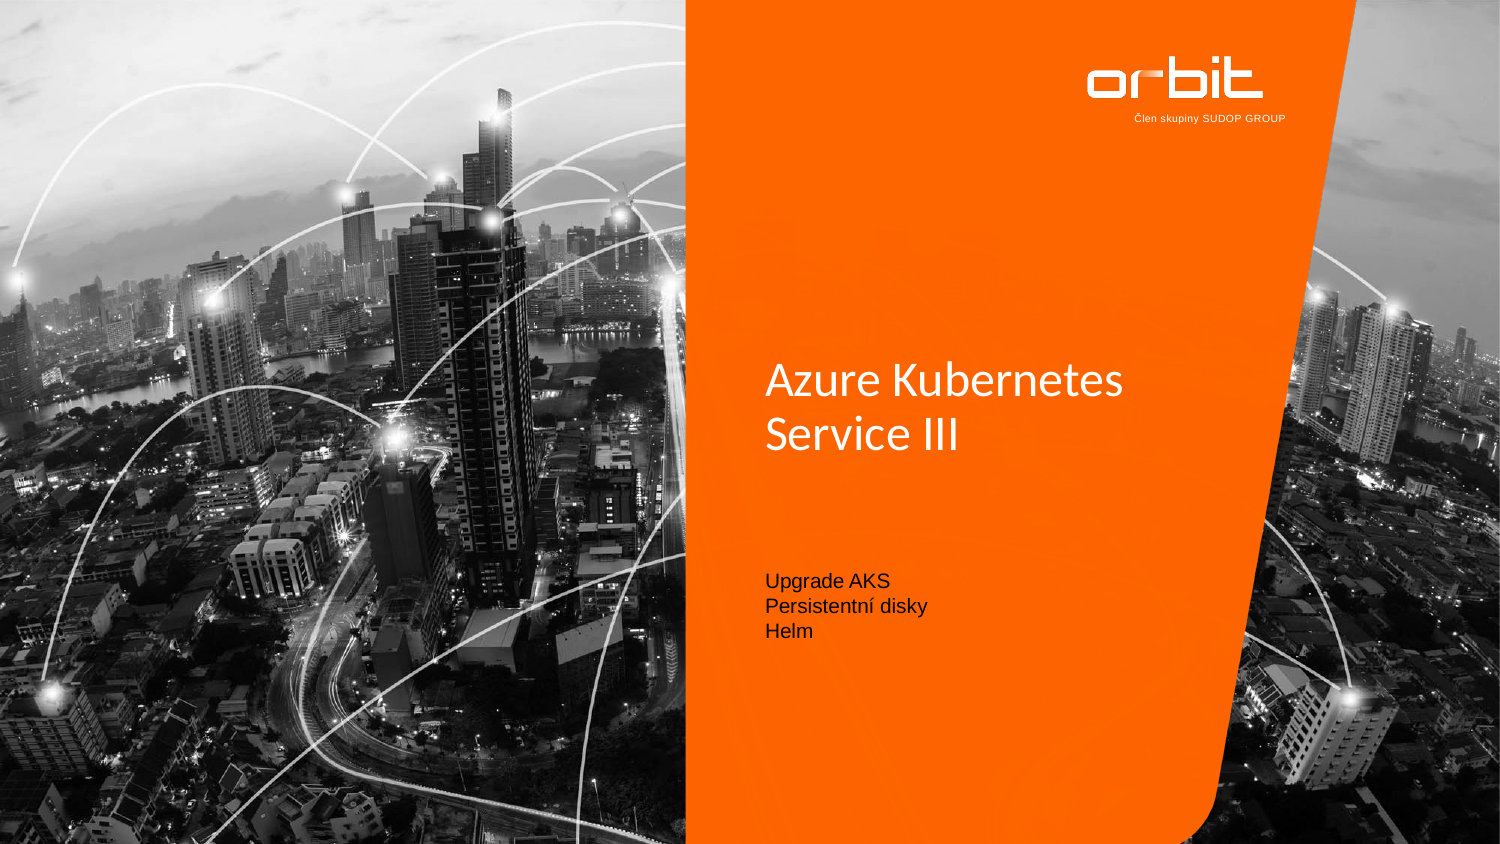

# Azure Kubernetes Service III
Upgrade AKS
Persistentní disky
Helm